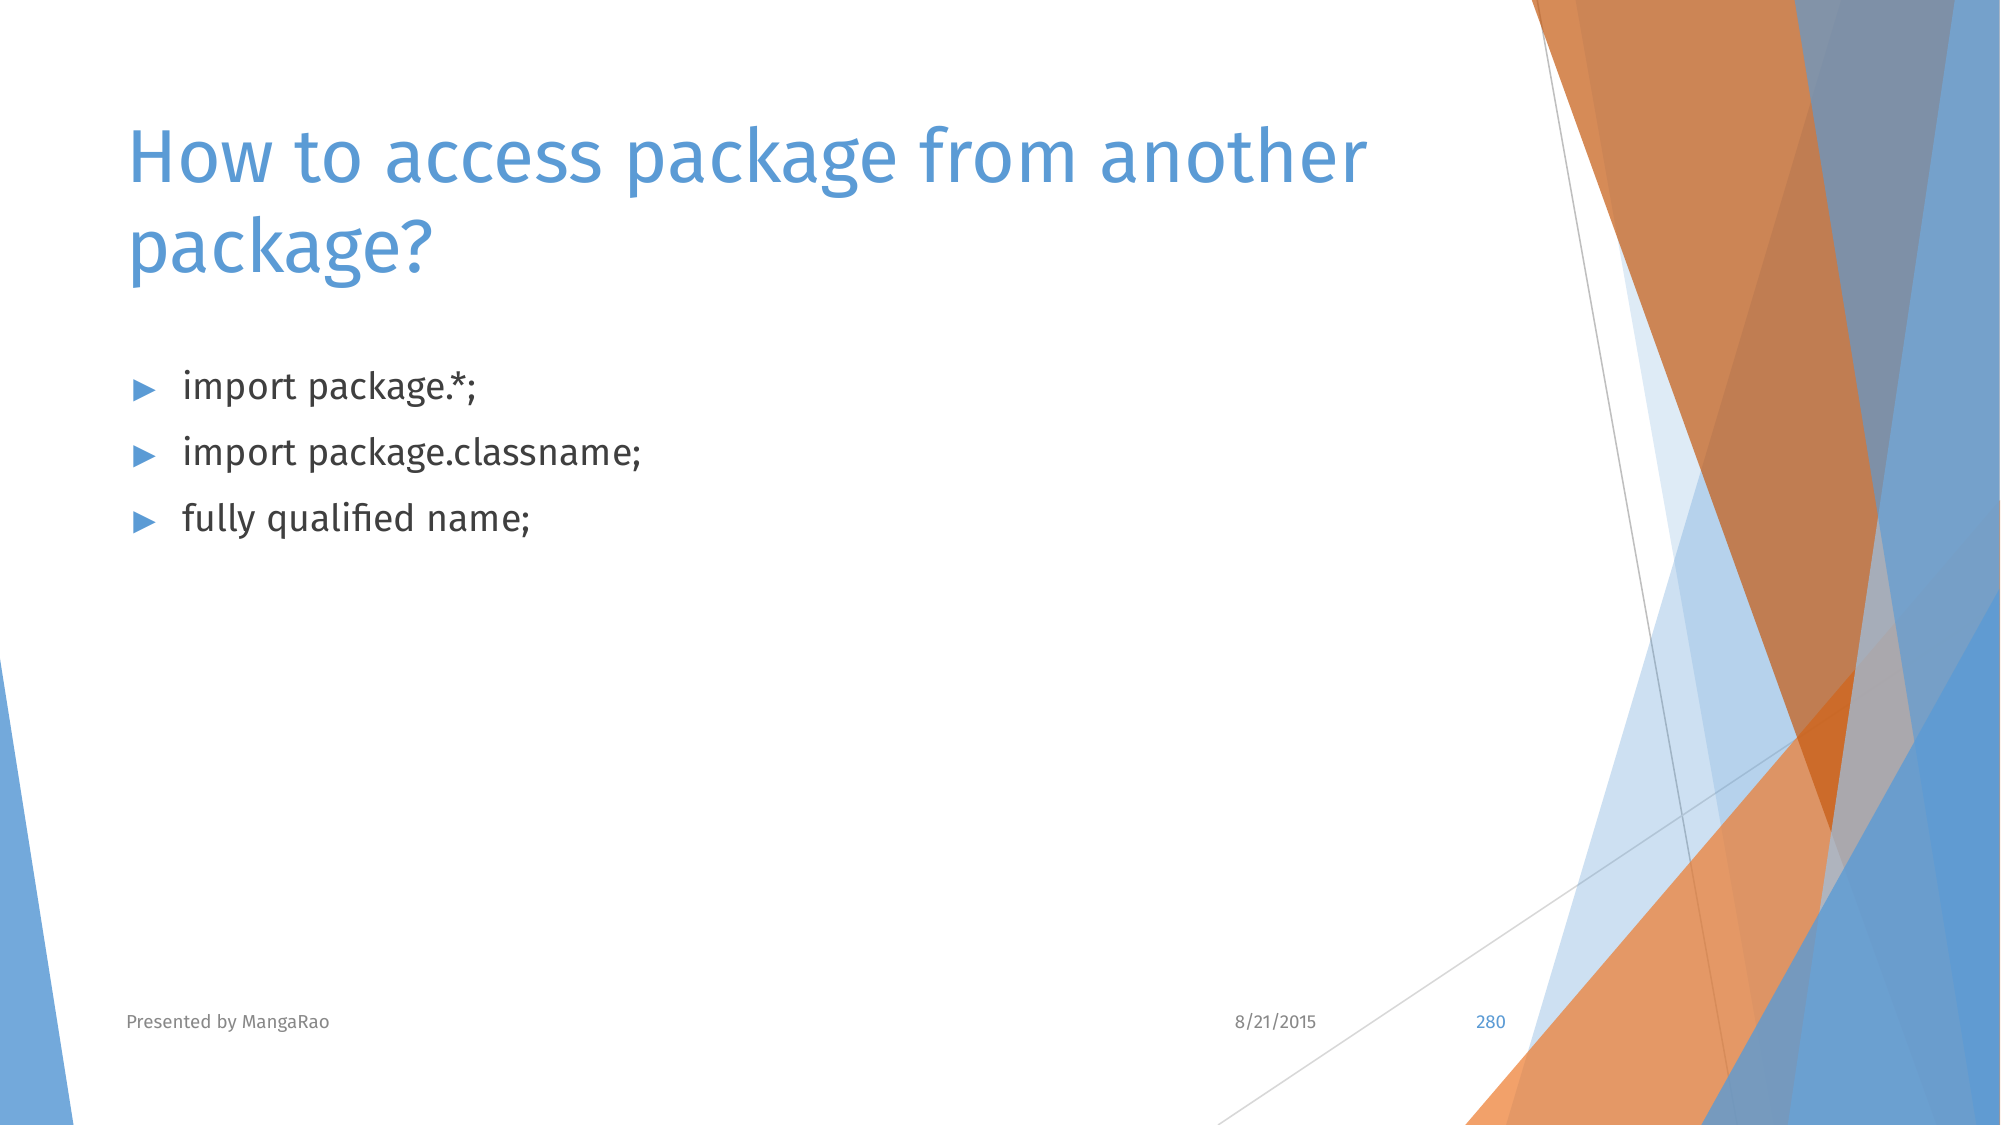

# How to access package from another package?
import package.*;
import package.classname;
fully qualified name;
Presented by MangaRao
8/21/2015
280